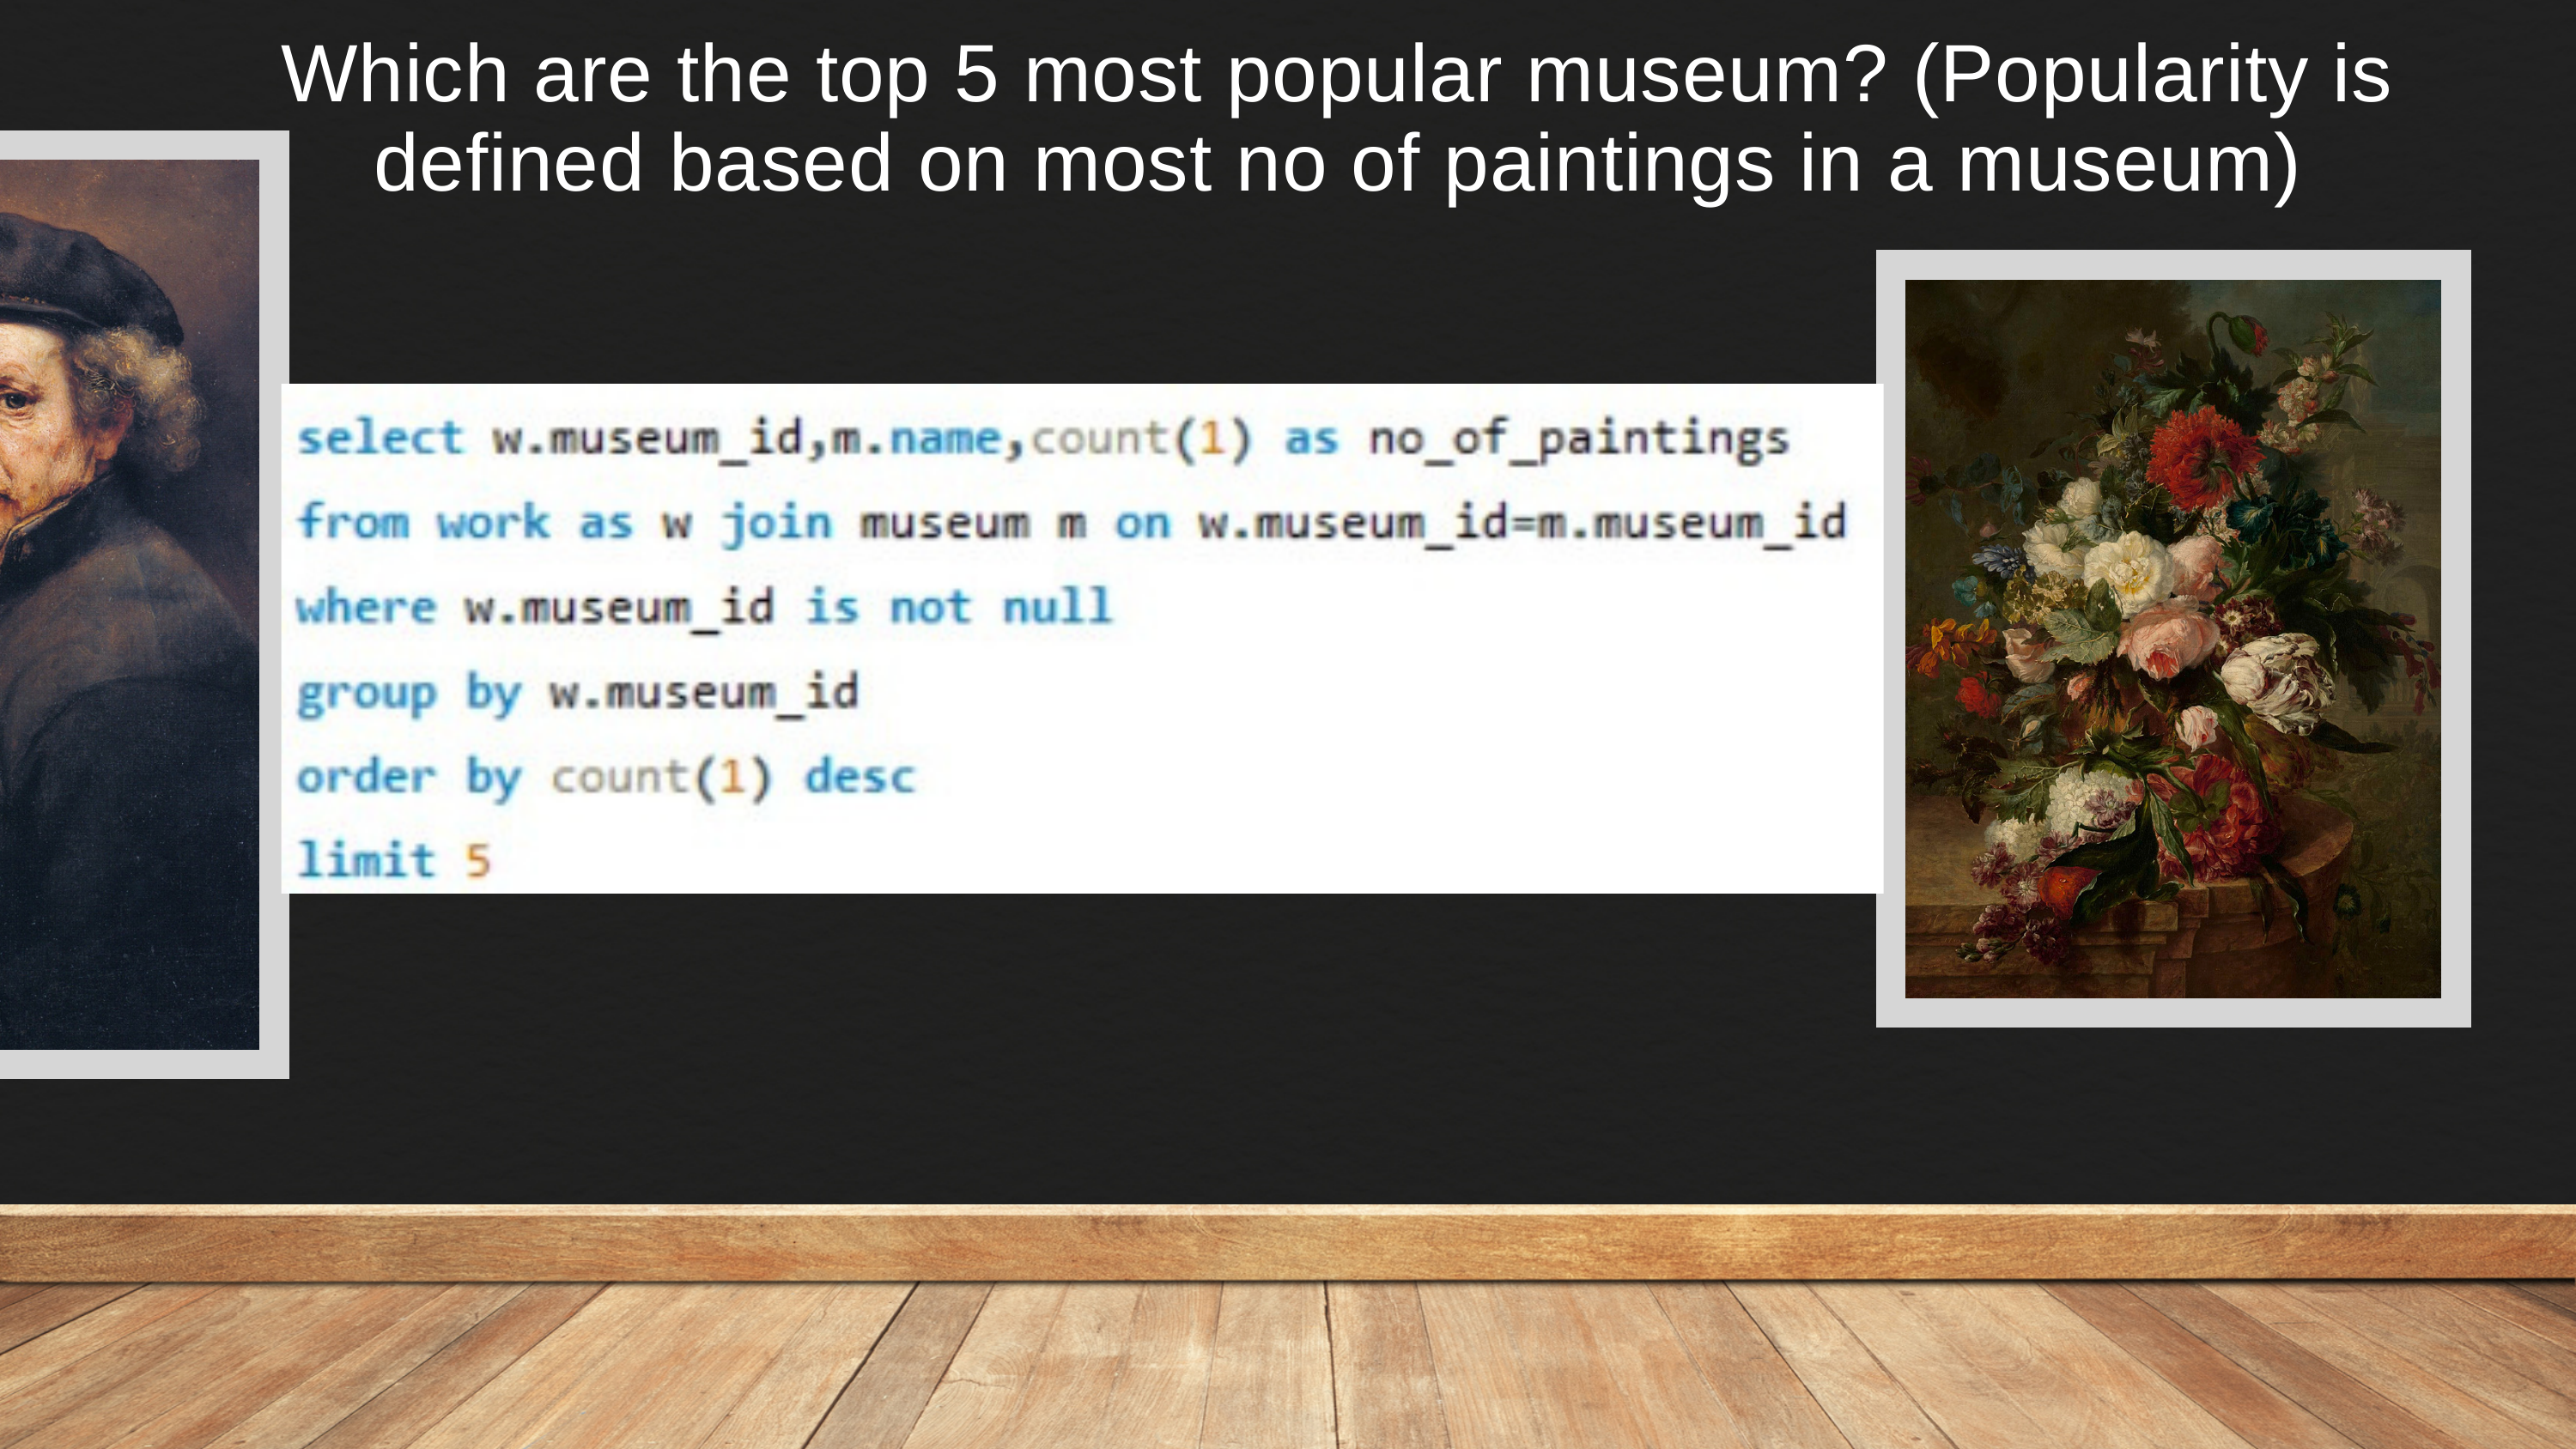

Which are the top 5 most popular museum? (Popularity is defined based on most no of paintings in a museum)